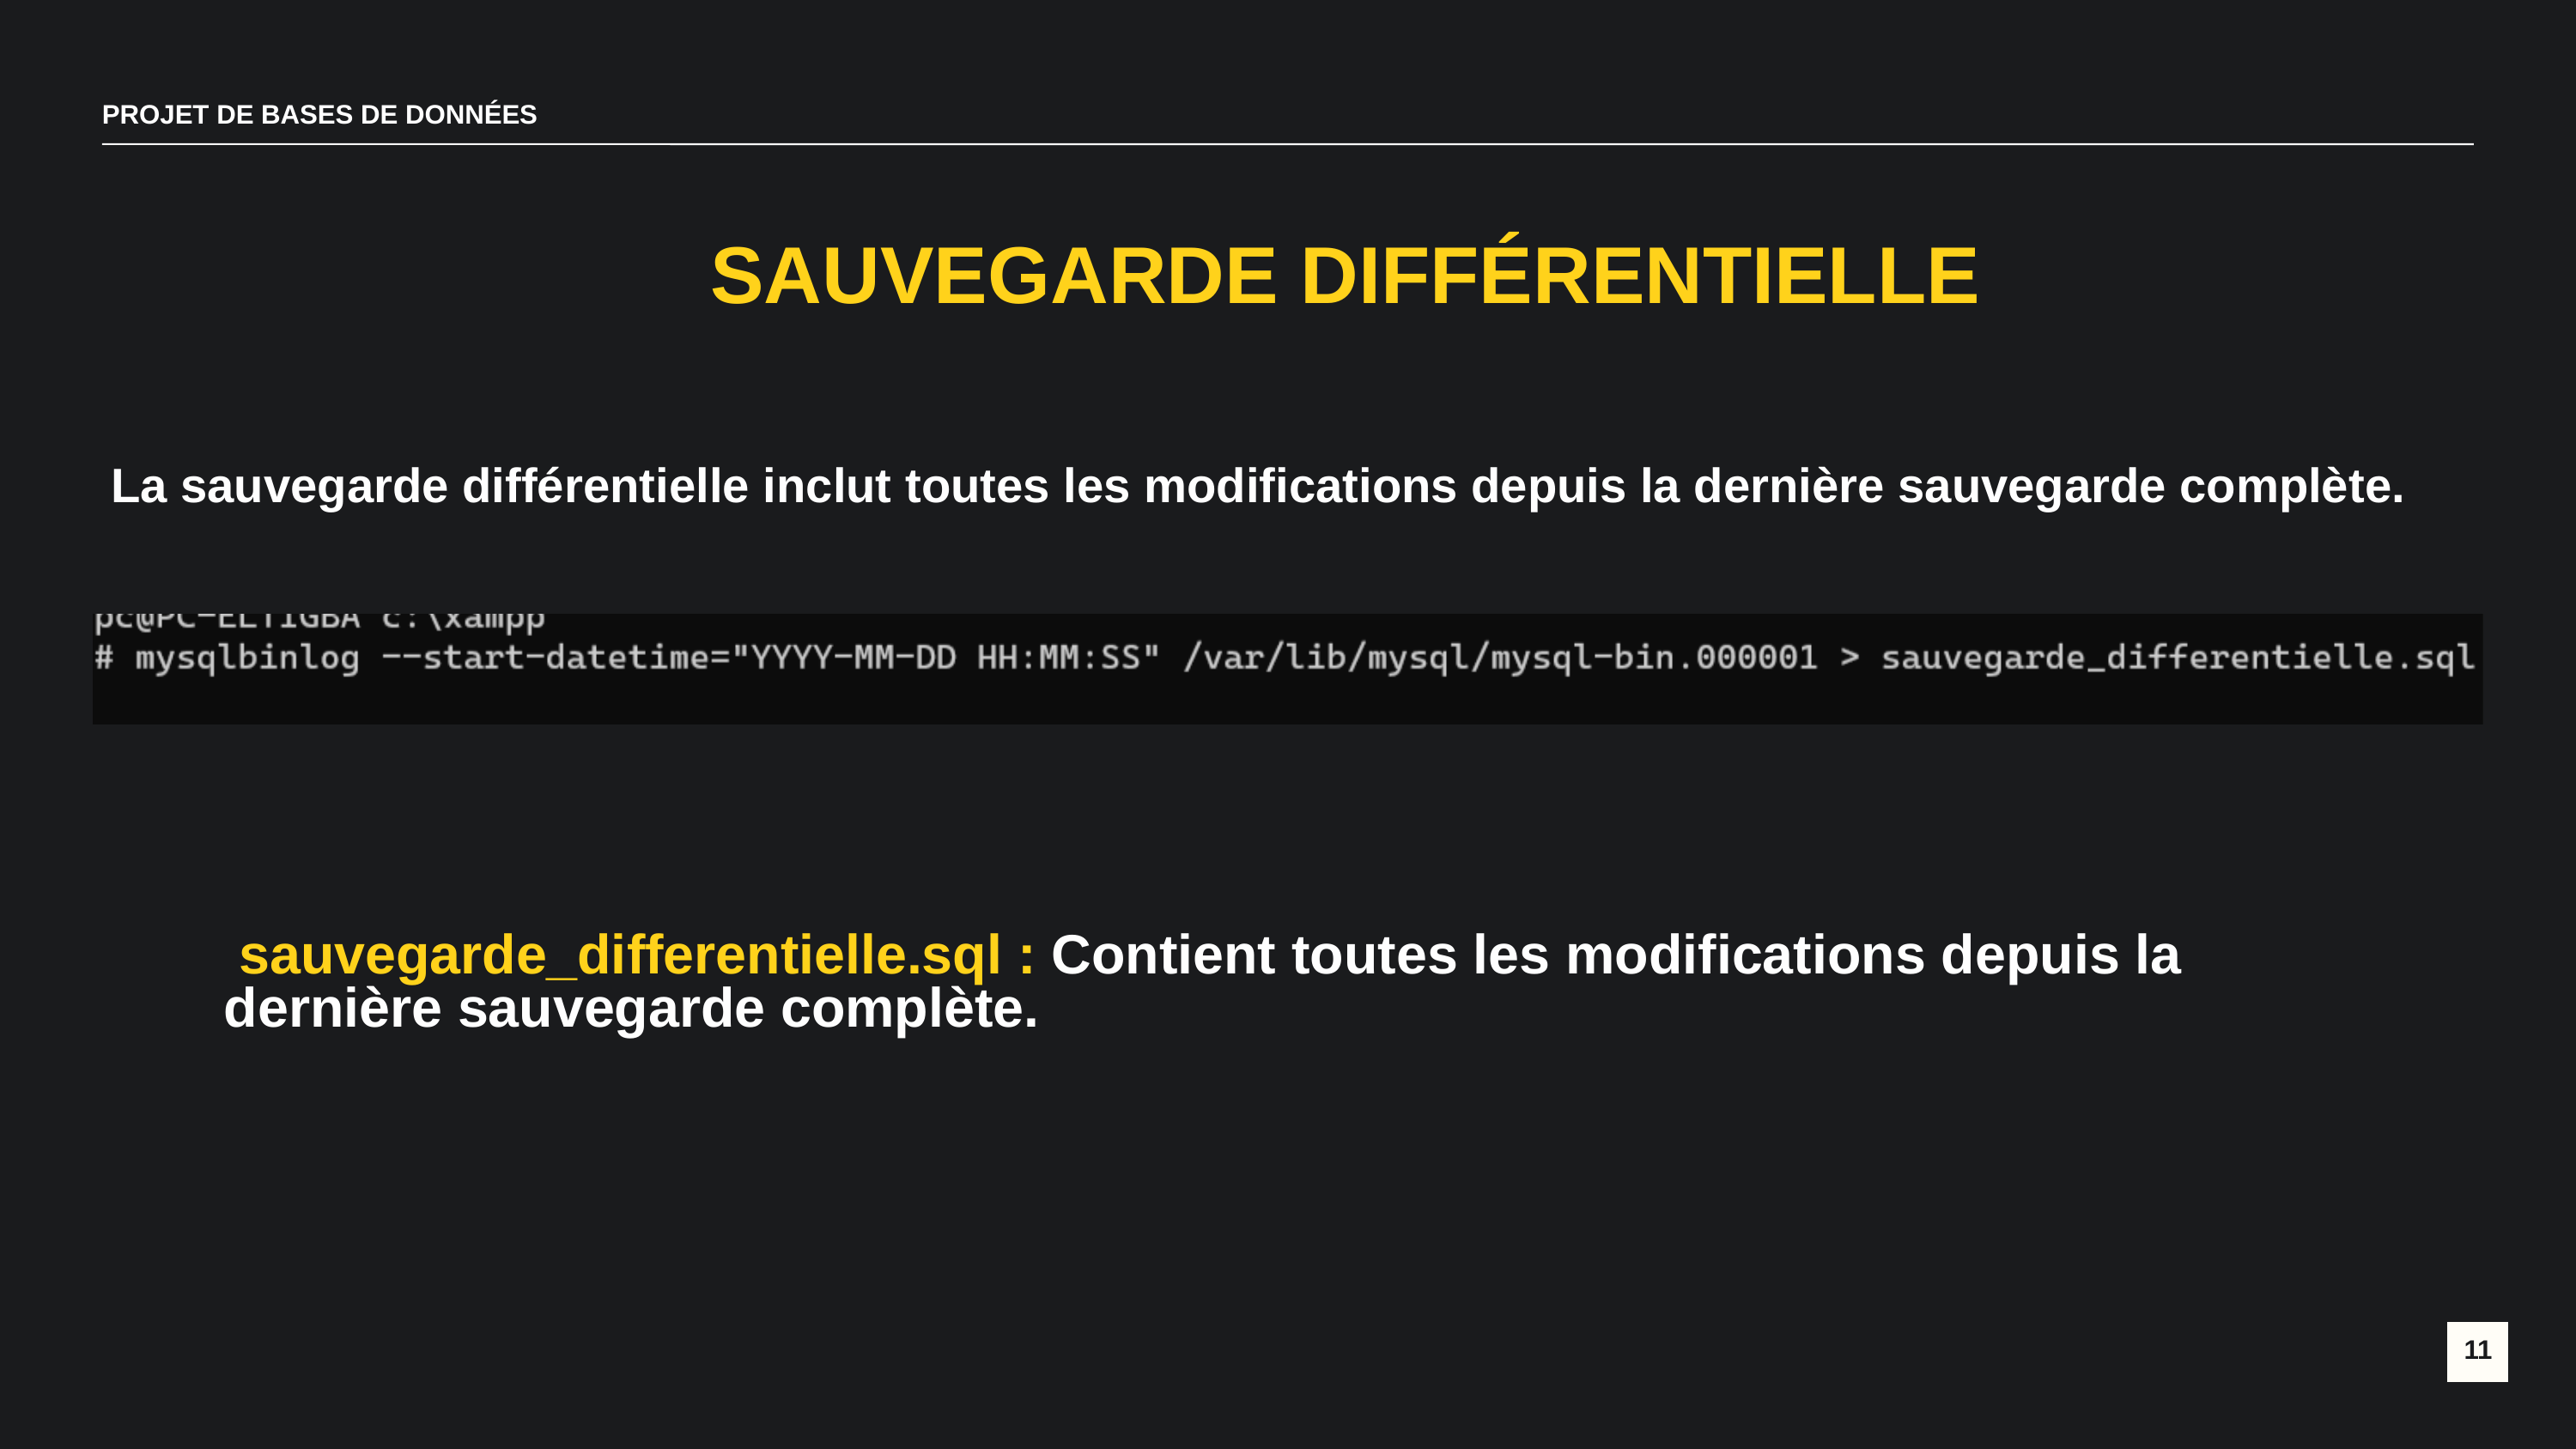

PROJET DE BASES DE DONNÉES

SAUVEGARDE DIFFÉRENTIELLE
La sauvegarde différentielle inclut toutes les modifications depuis la dernière sauvegarde complète.

 sauvegarde_differentielle.sql : Contient toutes les modifications depuis la dernière sauvegarde complète.

11